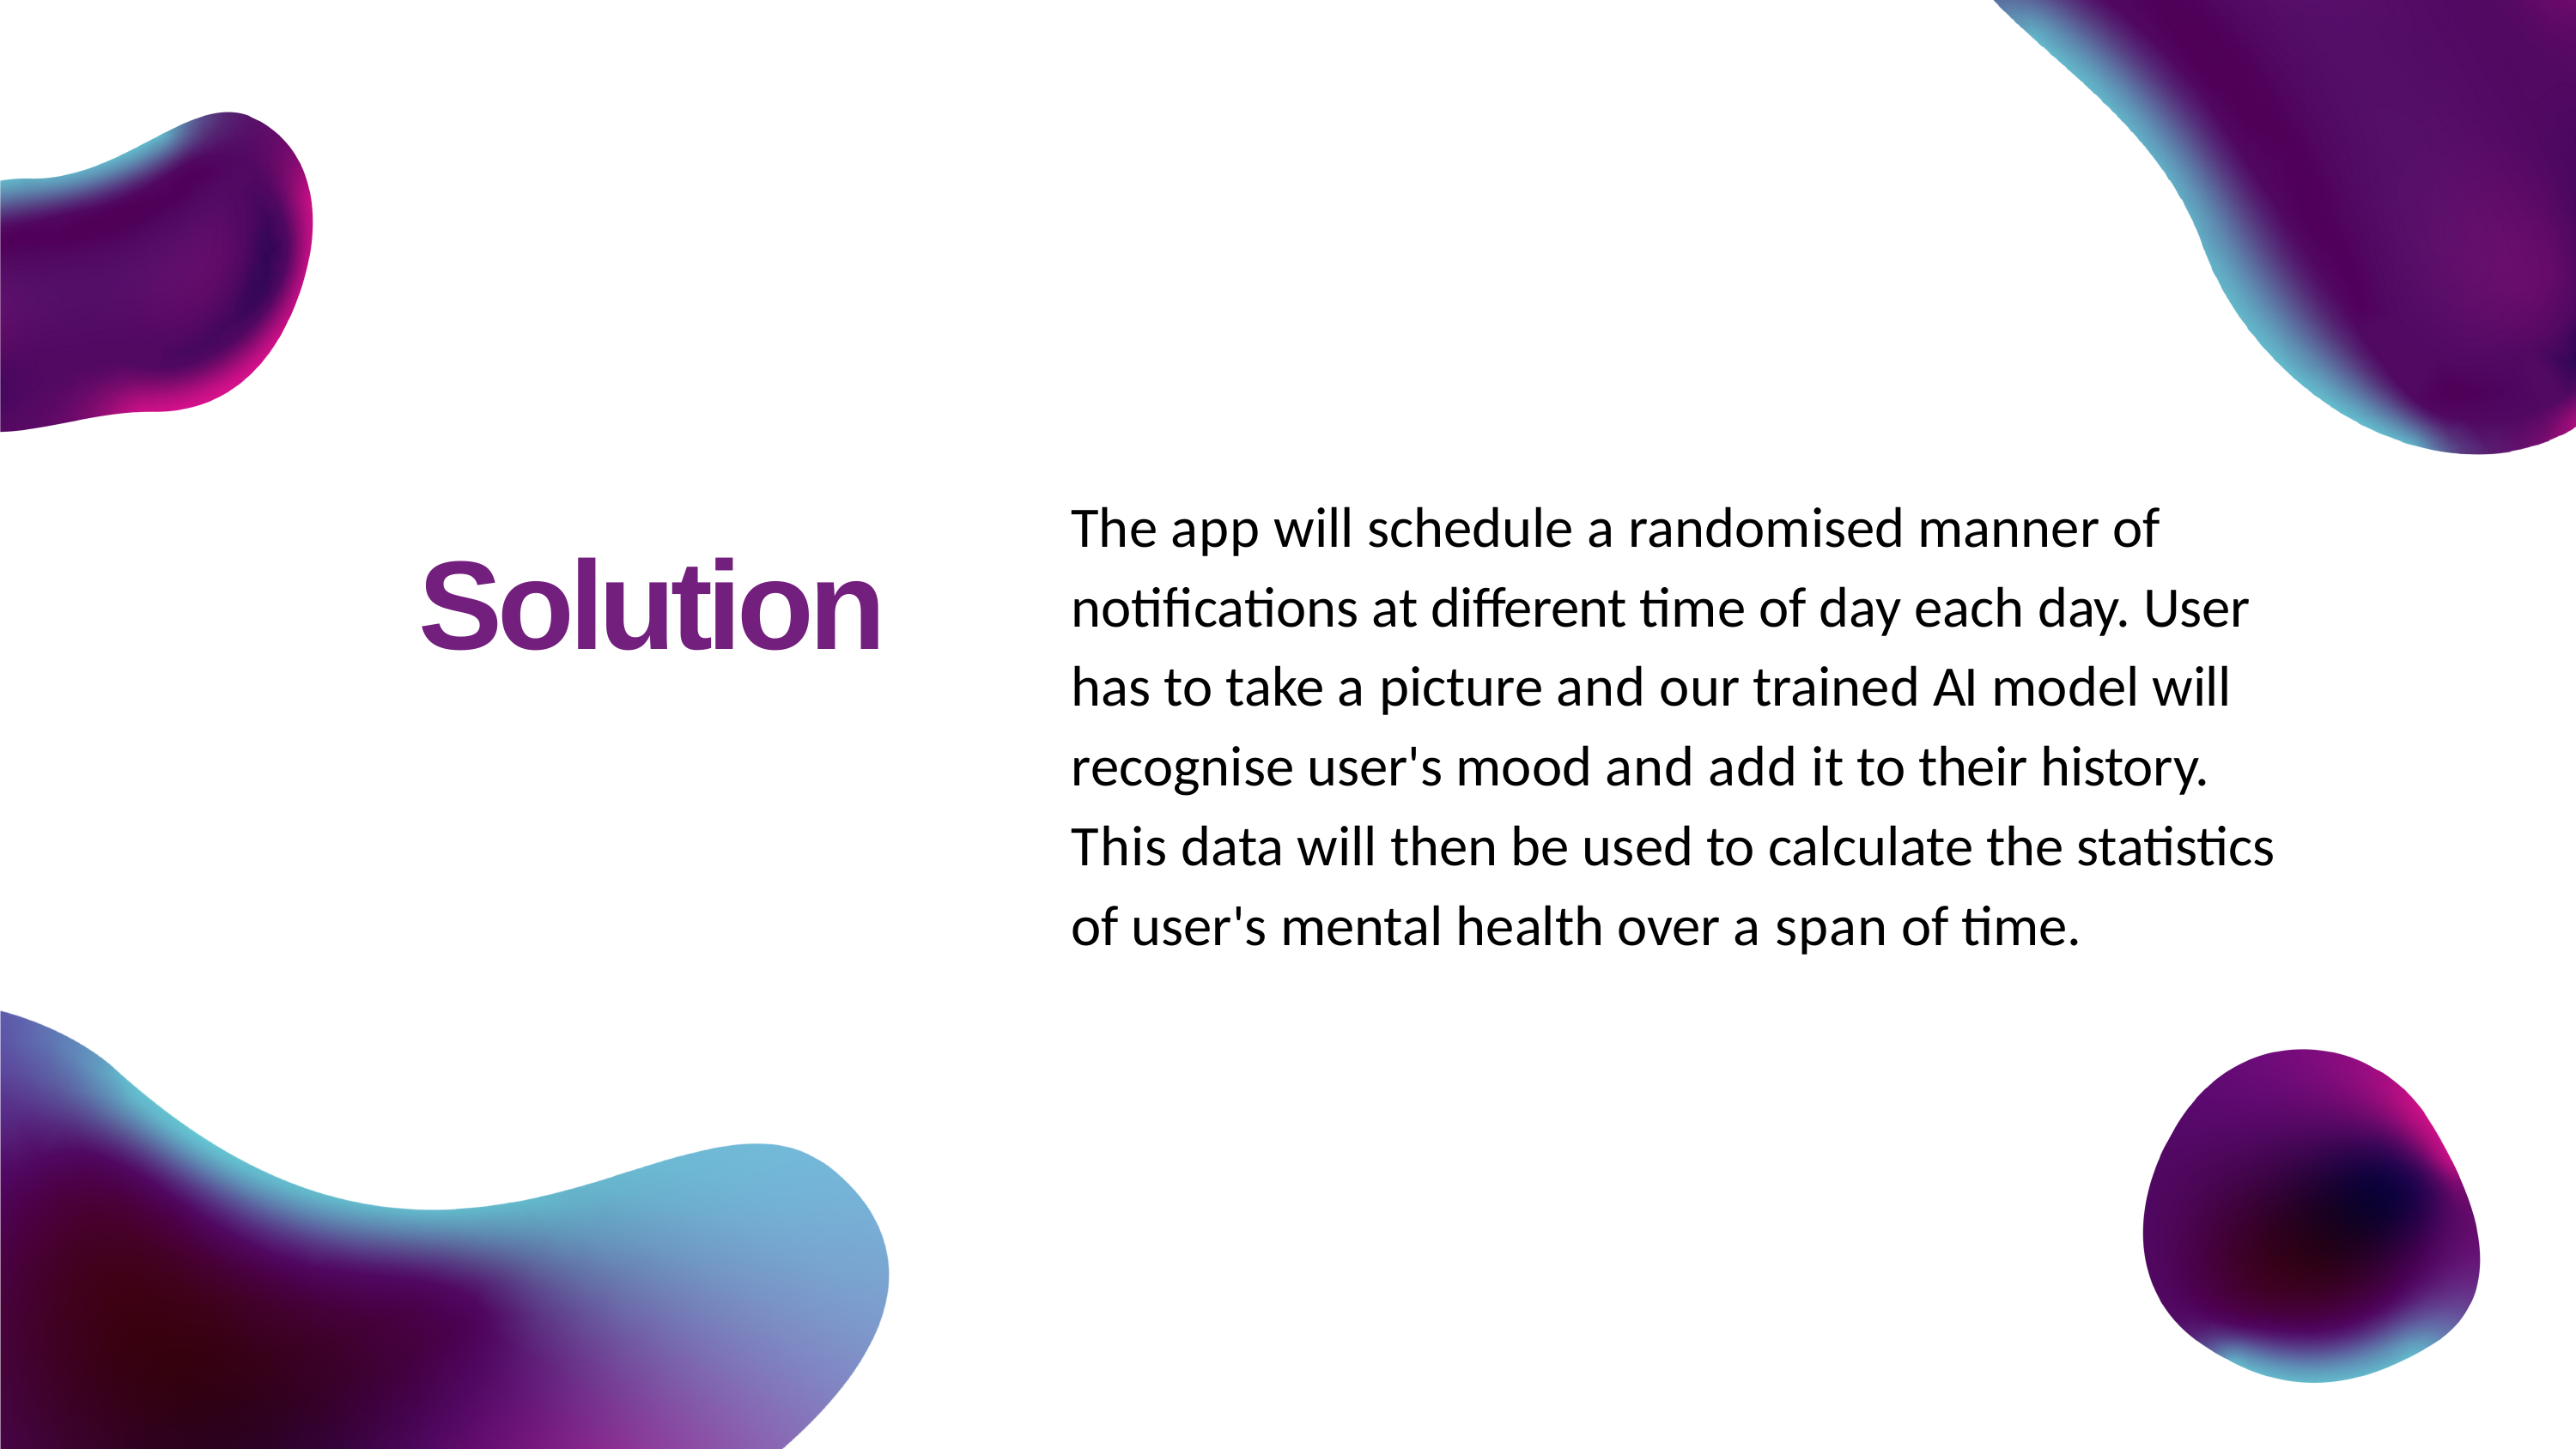

# The app will schedule a randomised manner of notifications at different time of day each day. User has to take a picture and our trained AI model will recognise user's mood and add it to their history.
This data will then be used to calculate the statistics of user's mental health over a span of time.
Solution